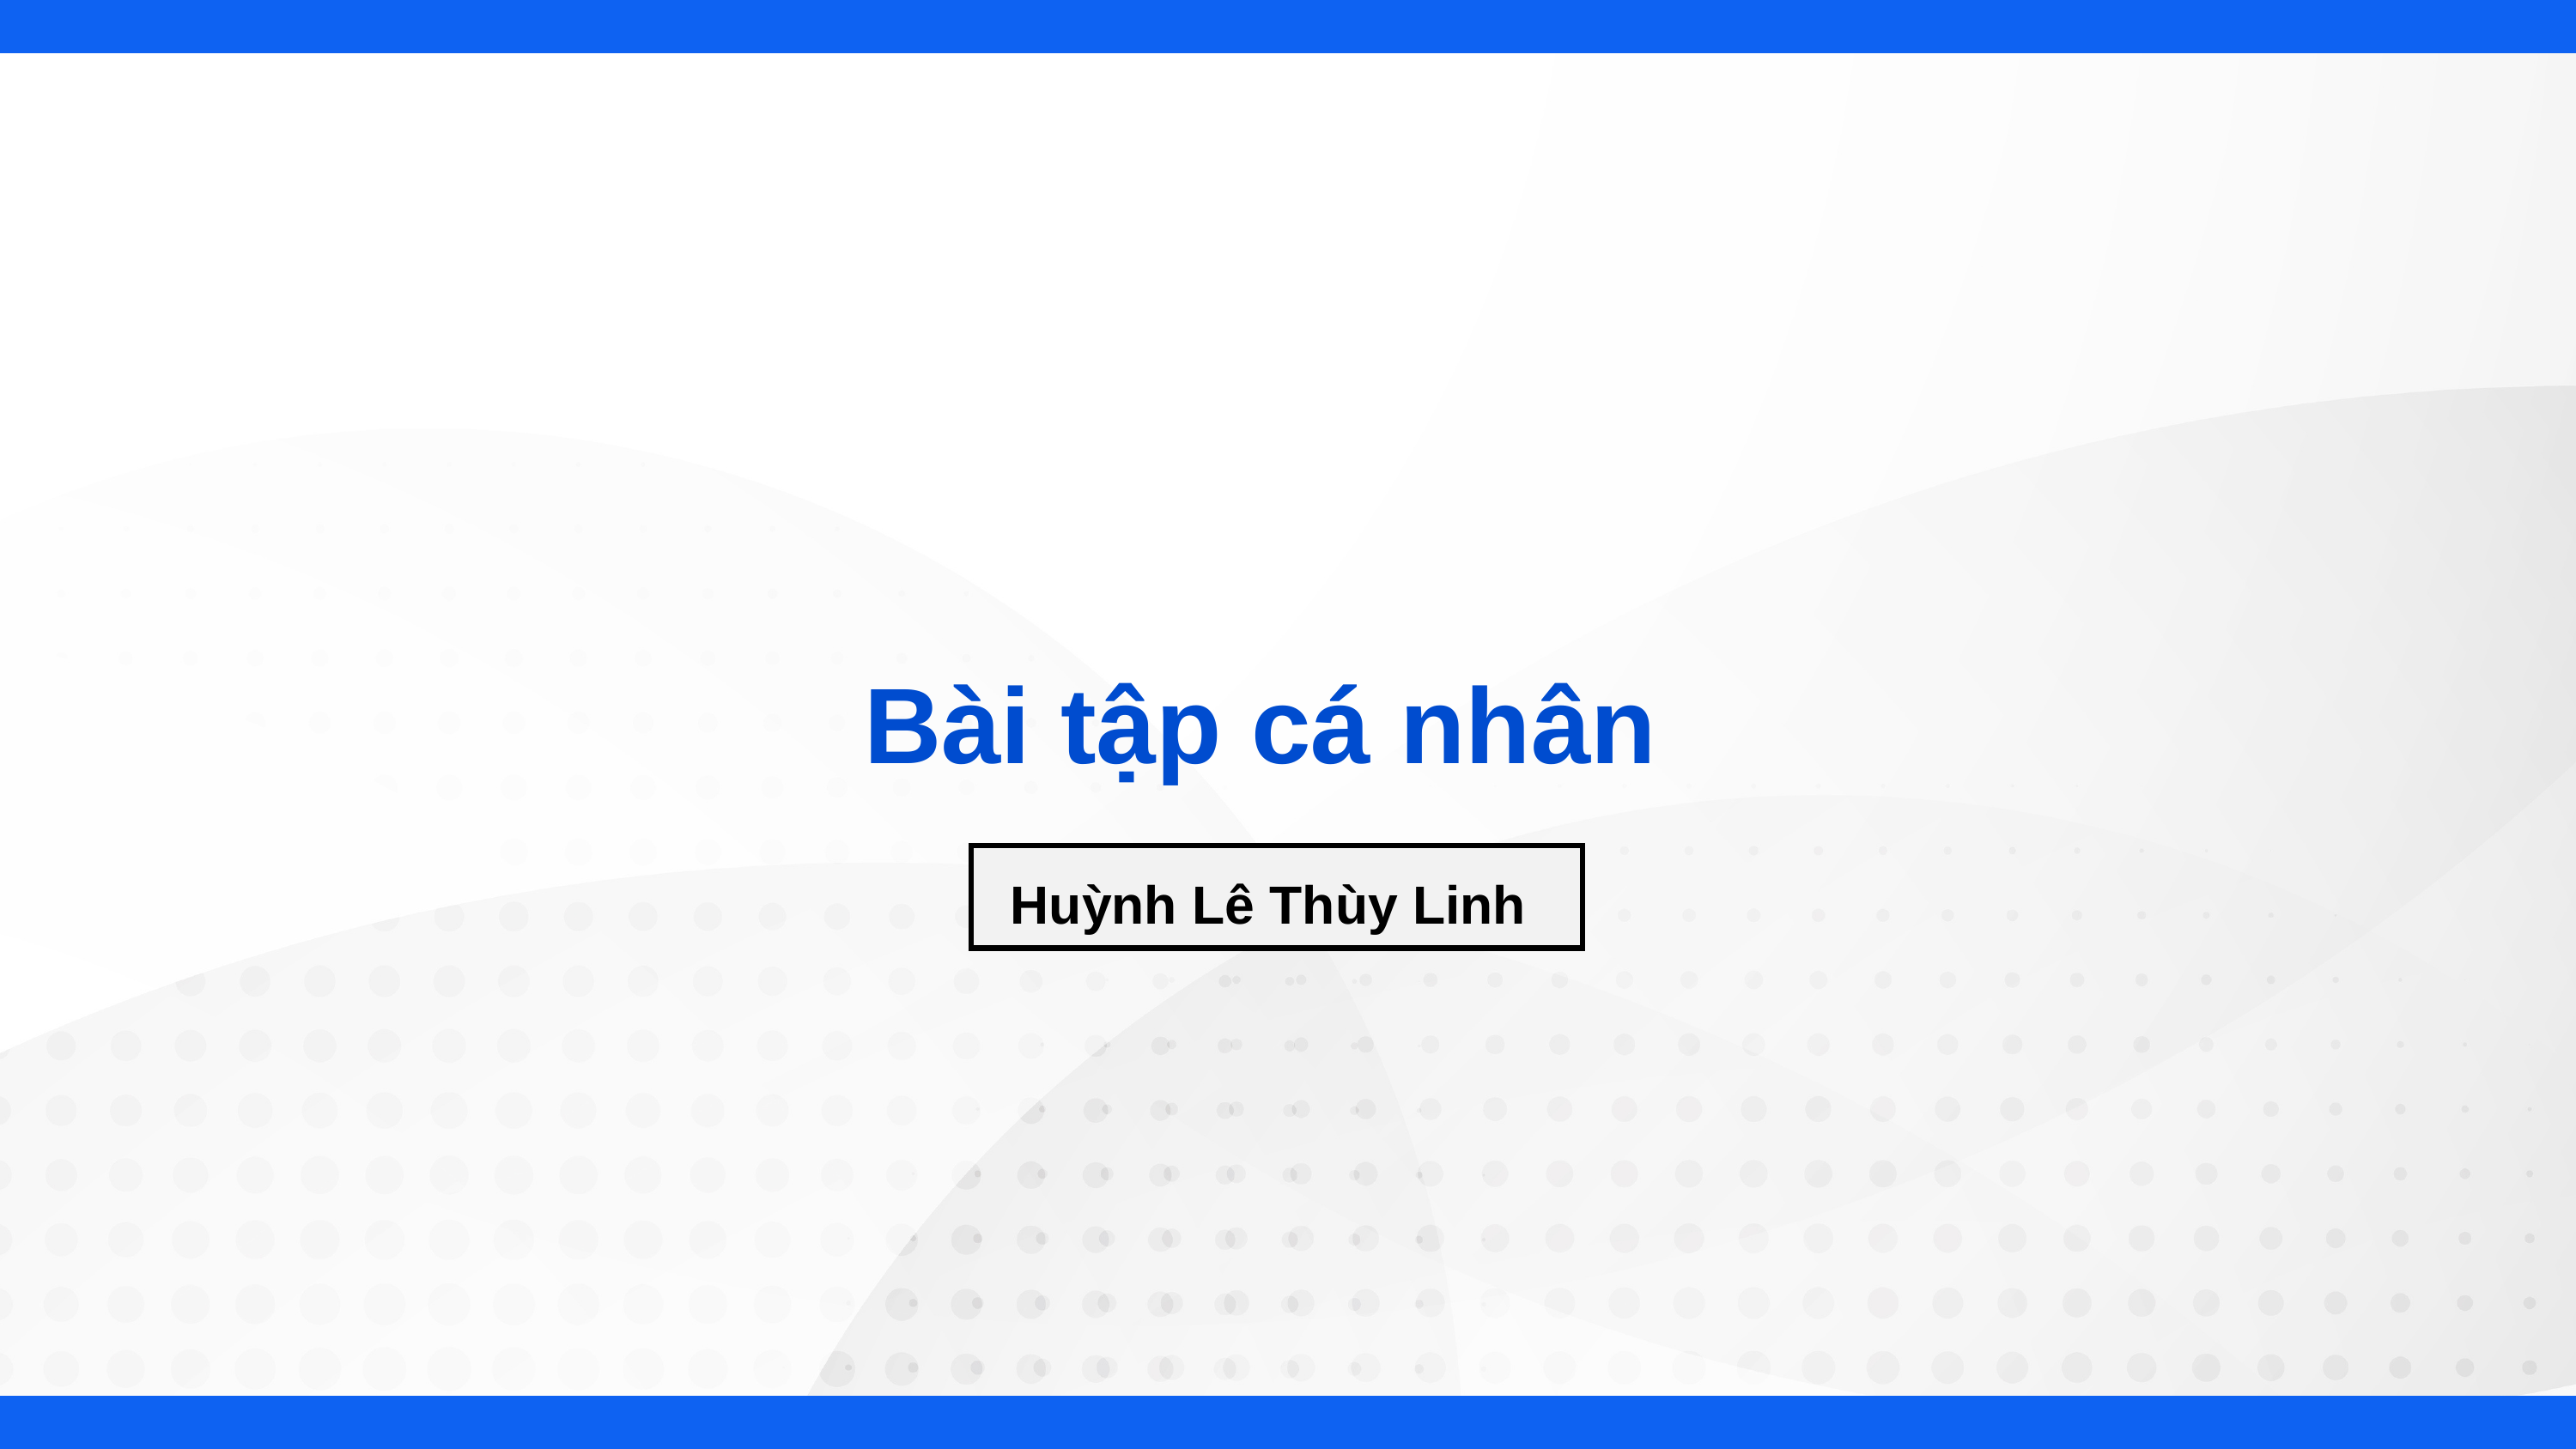

Bài tập cá nhân
Huỳnh Lê Thùy Linh